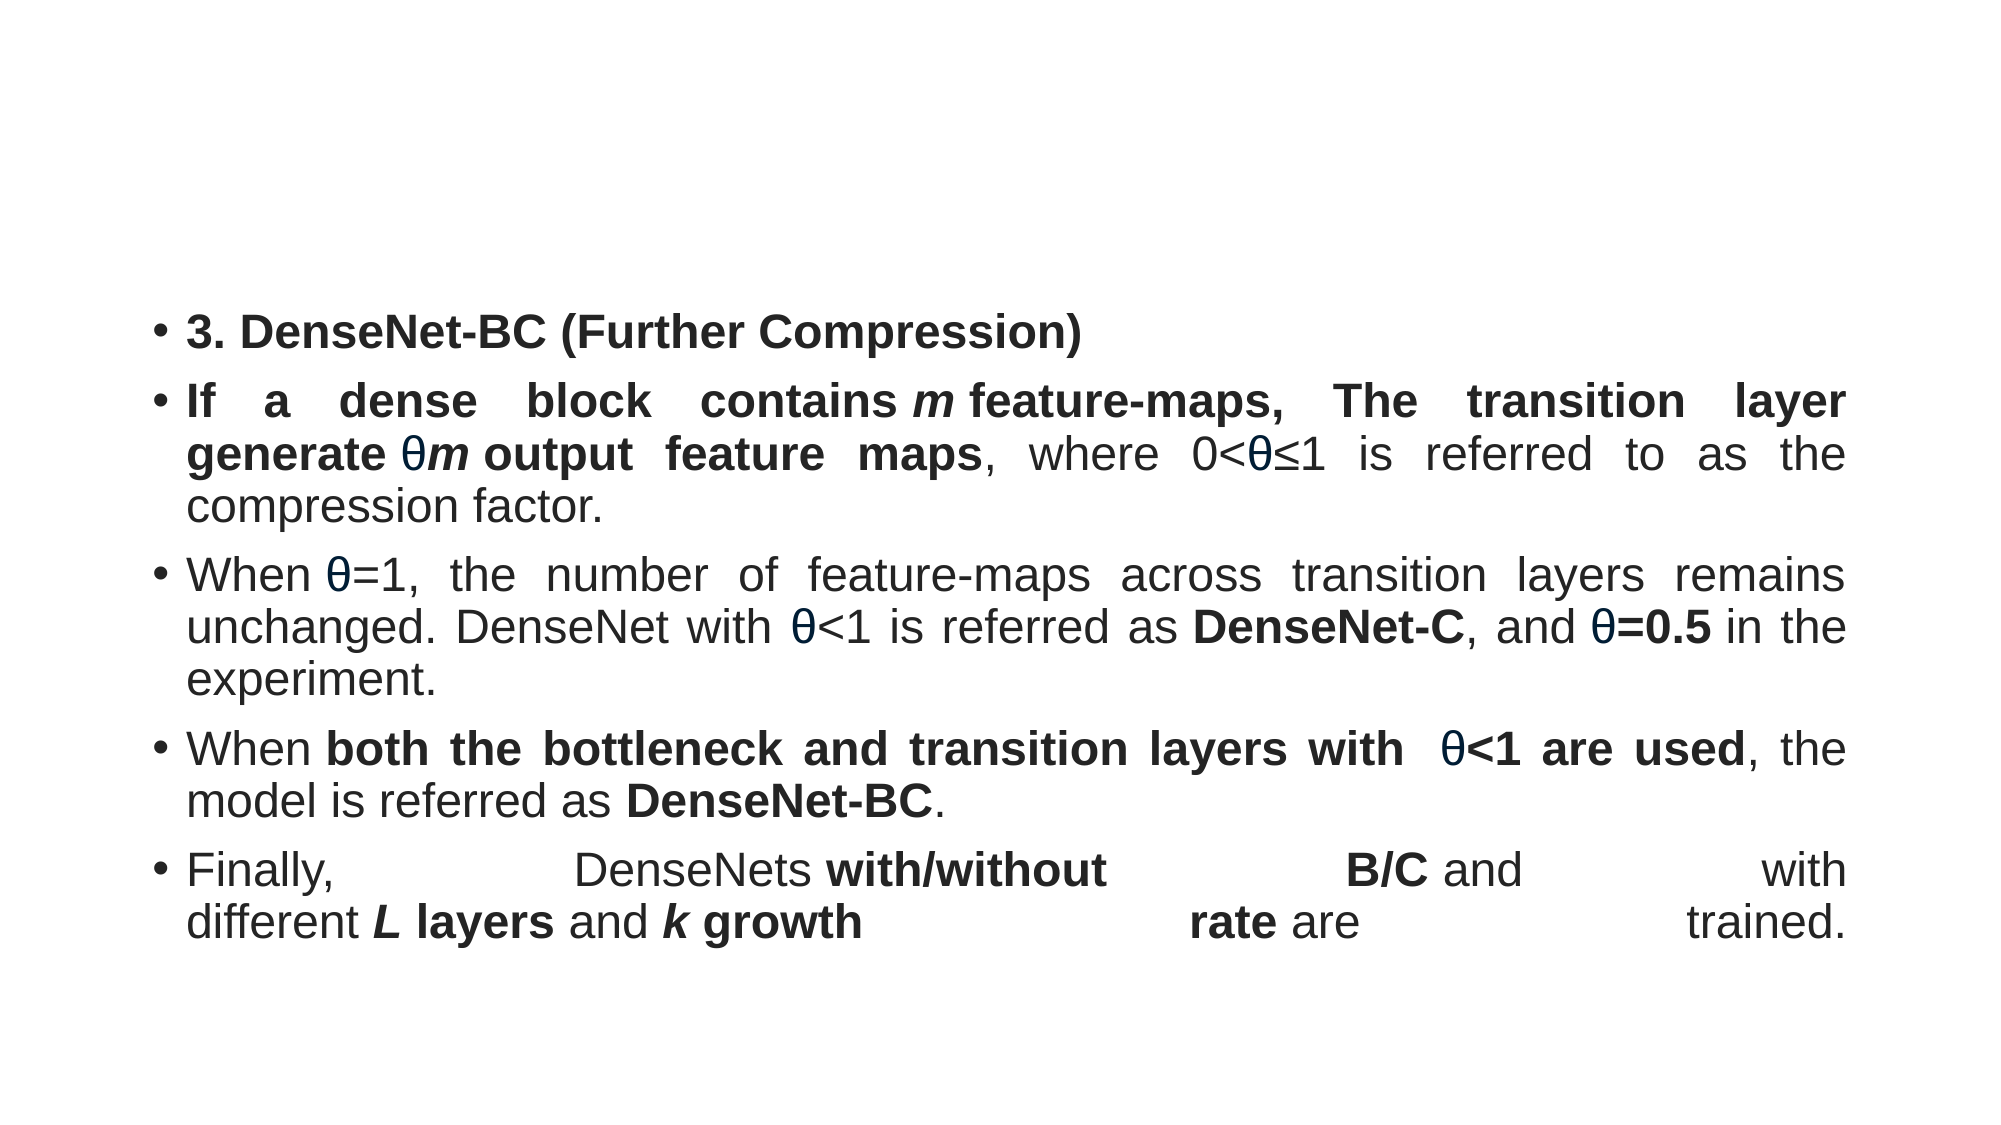

#
3. DenseNet-BC (Further Compression)
If a dense block contains m feature-maps, The transition layer generate θm output feature maps, where 0<θ≤1 is referred to as the compression factor.
When θ=1, the number of feature-maps across transition layers remains unchanged. DenseNet with θ<1 is referred as DenseNet-C, and θ=0.5 in the experiment.
When both the bottleneck and transition layers with  θ<1 are used, the model is referred as DenseNet-BC.
Finally, DenseNets with/without B/C and with different L layers and k growth rate are trained.